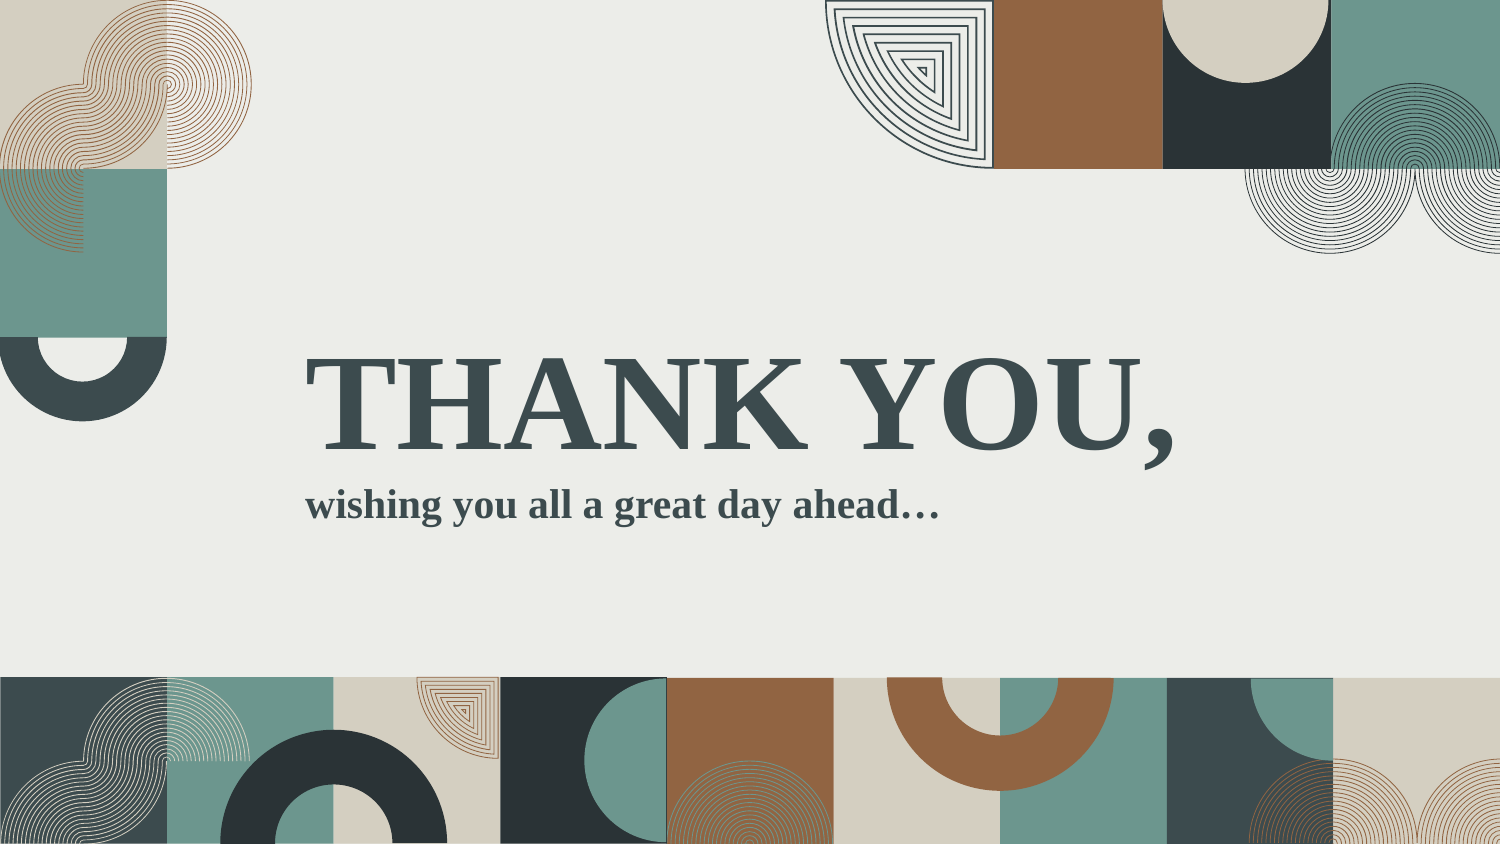

# THANK YOU, wishing you all a great day ahead…